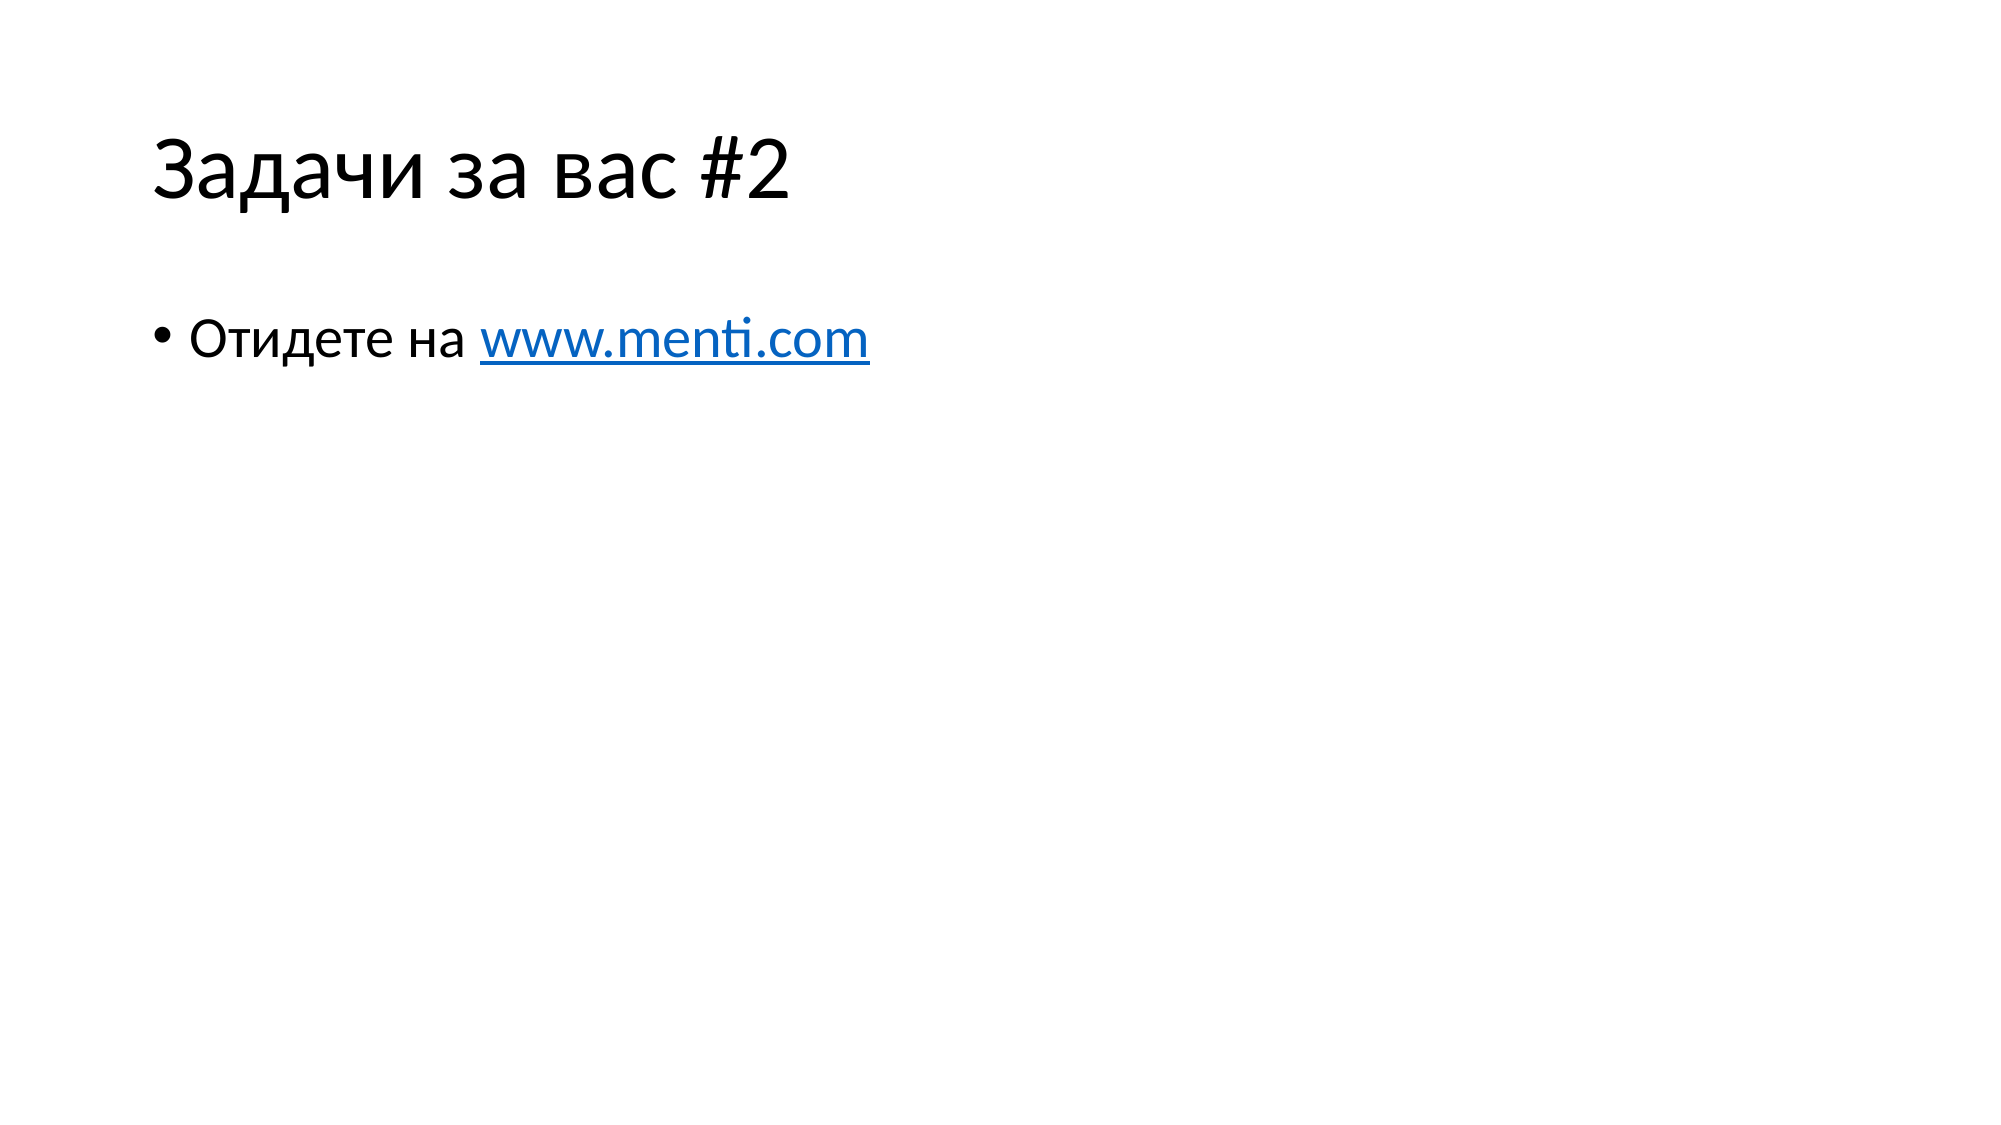

# Задачи за вас #2
Отидете на www.menti.com